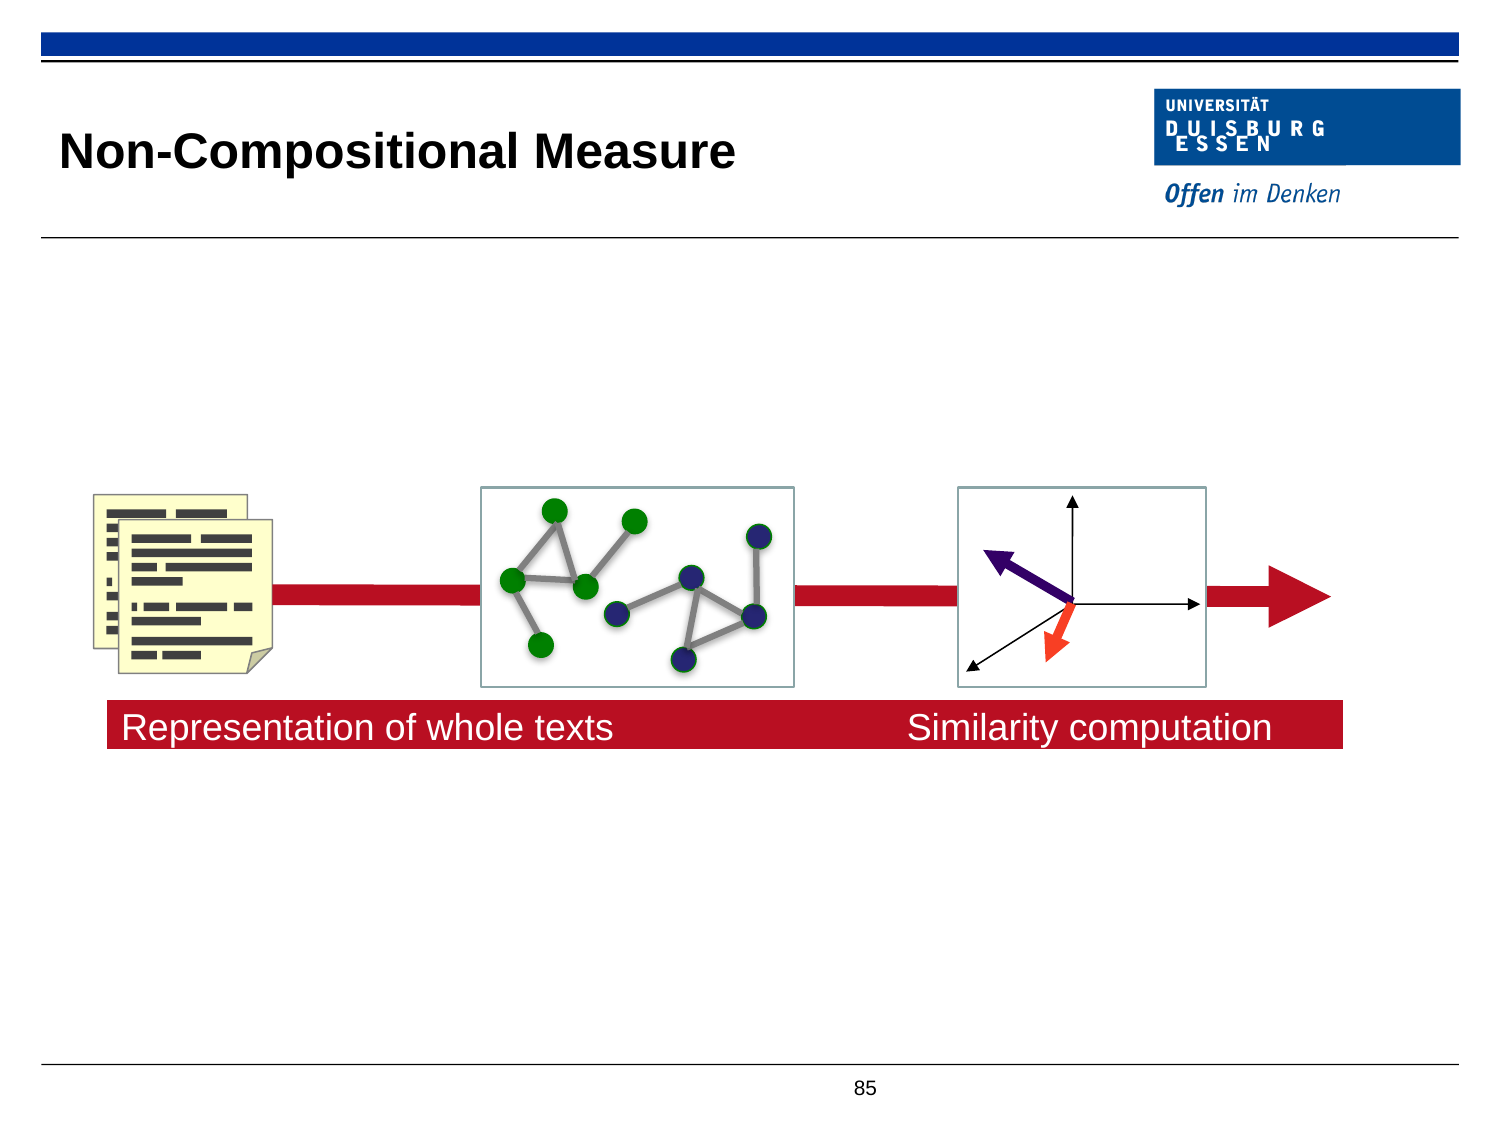

# Non-Compositional Measure

Representation of whole texts                            Similarity computation